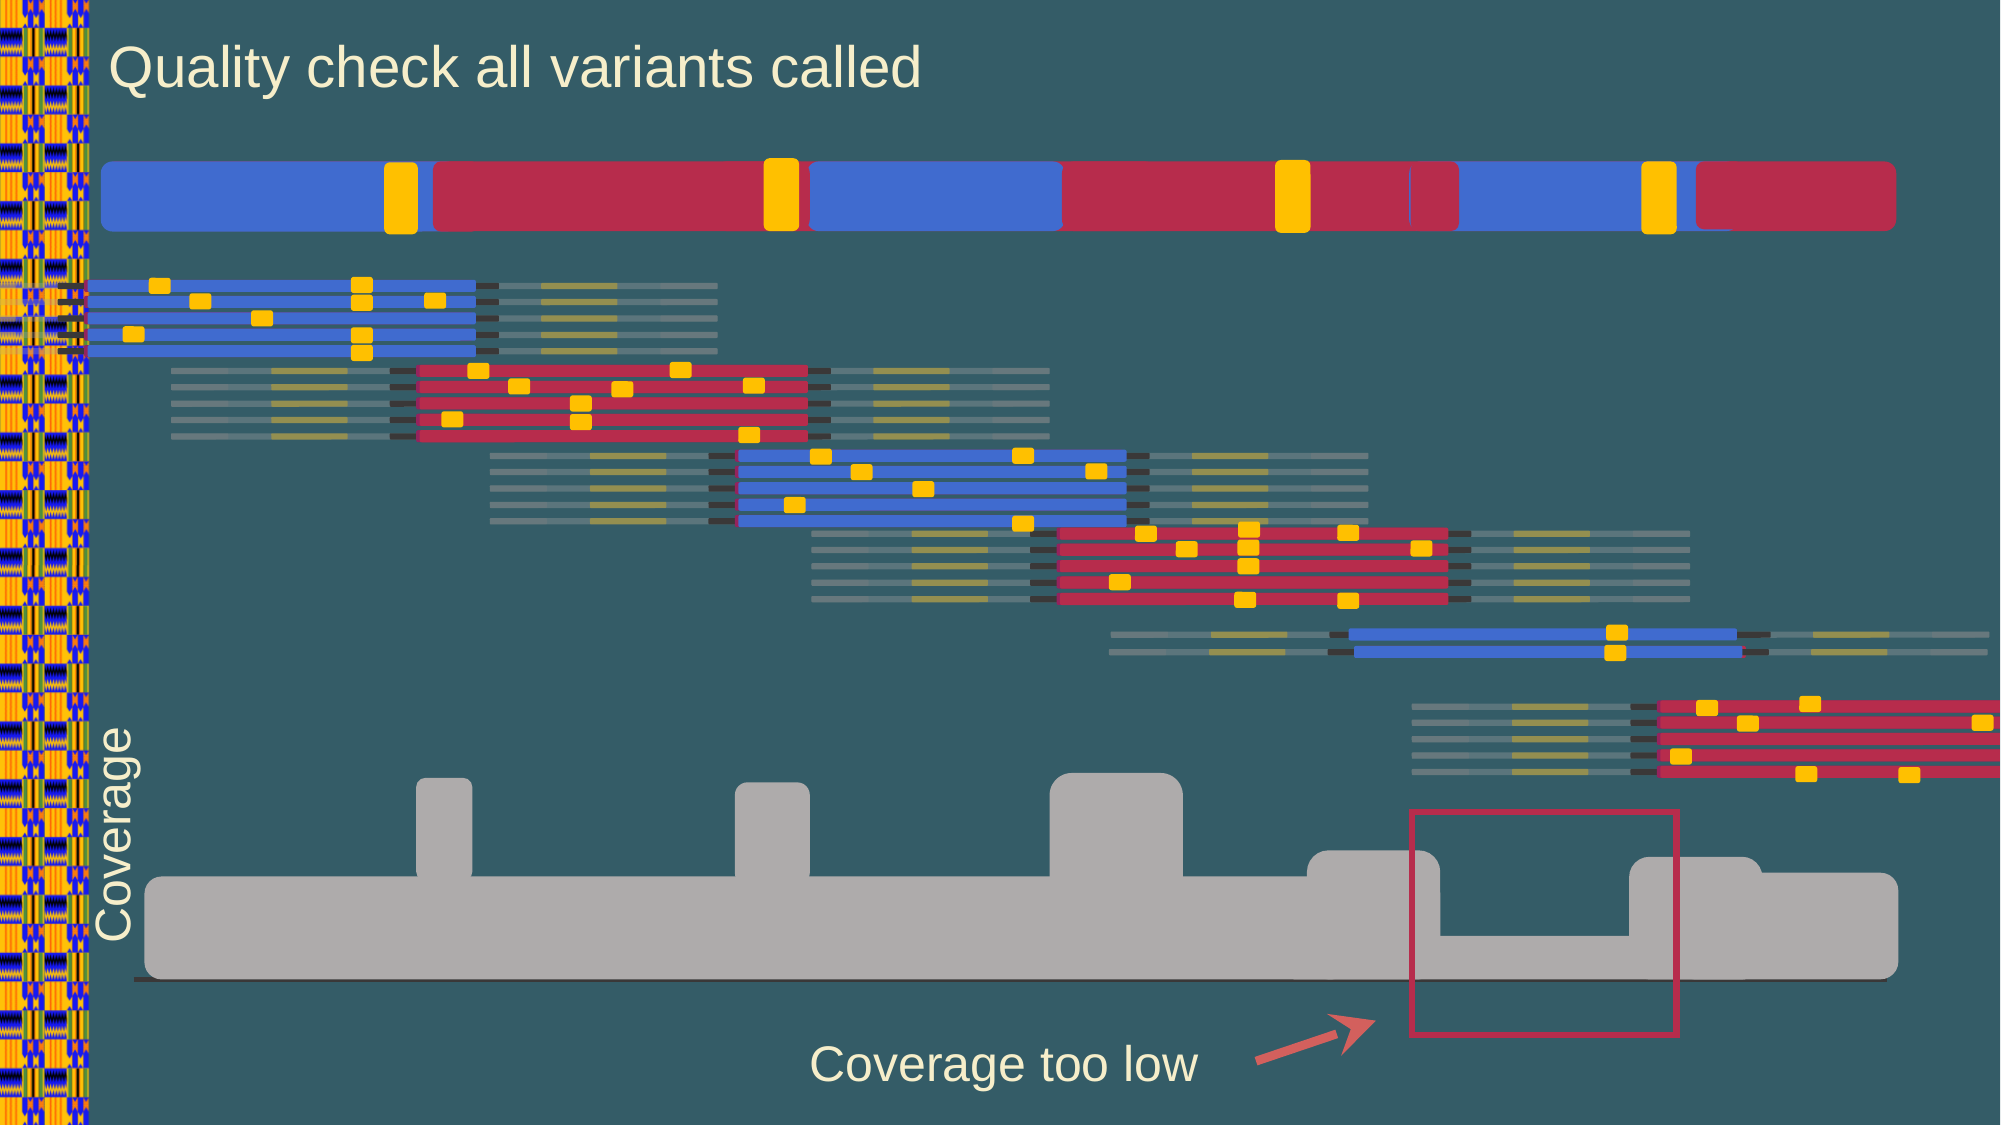

Quality check all variants called

Coverage

Coverage too low